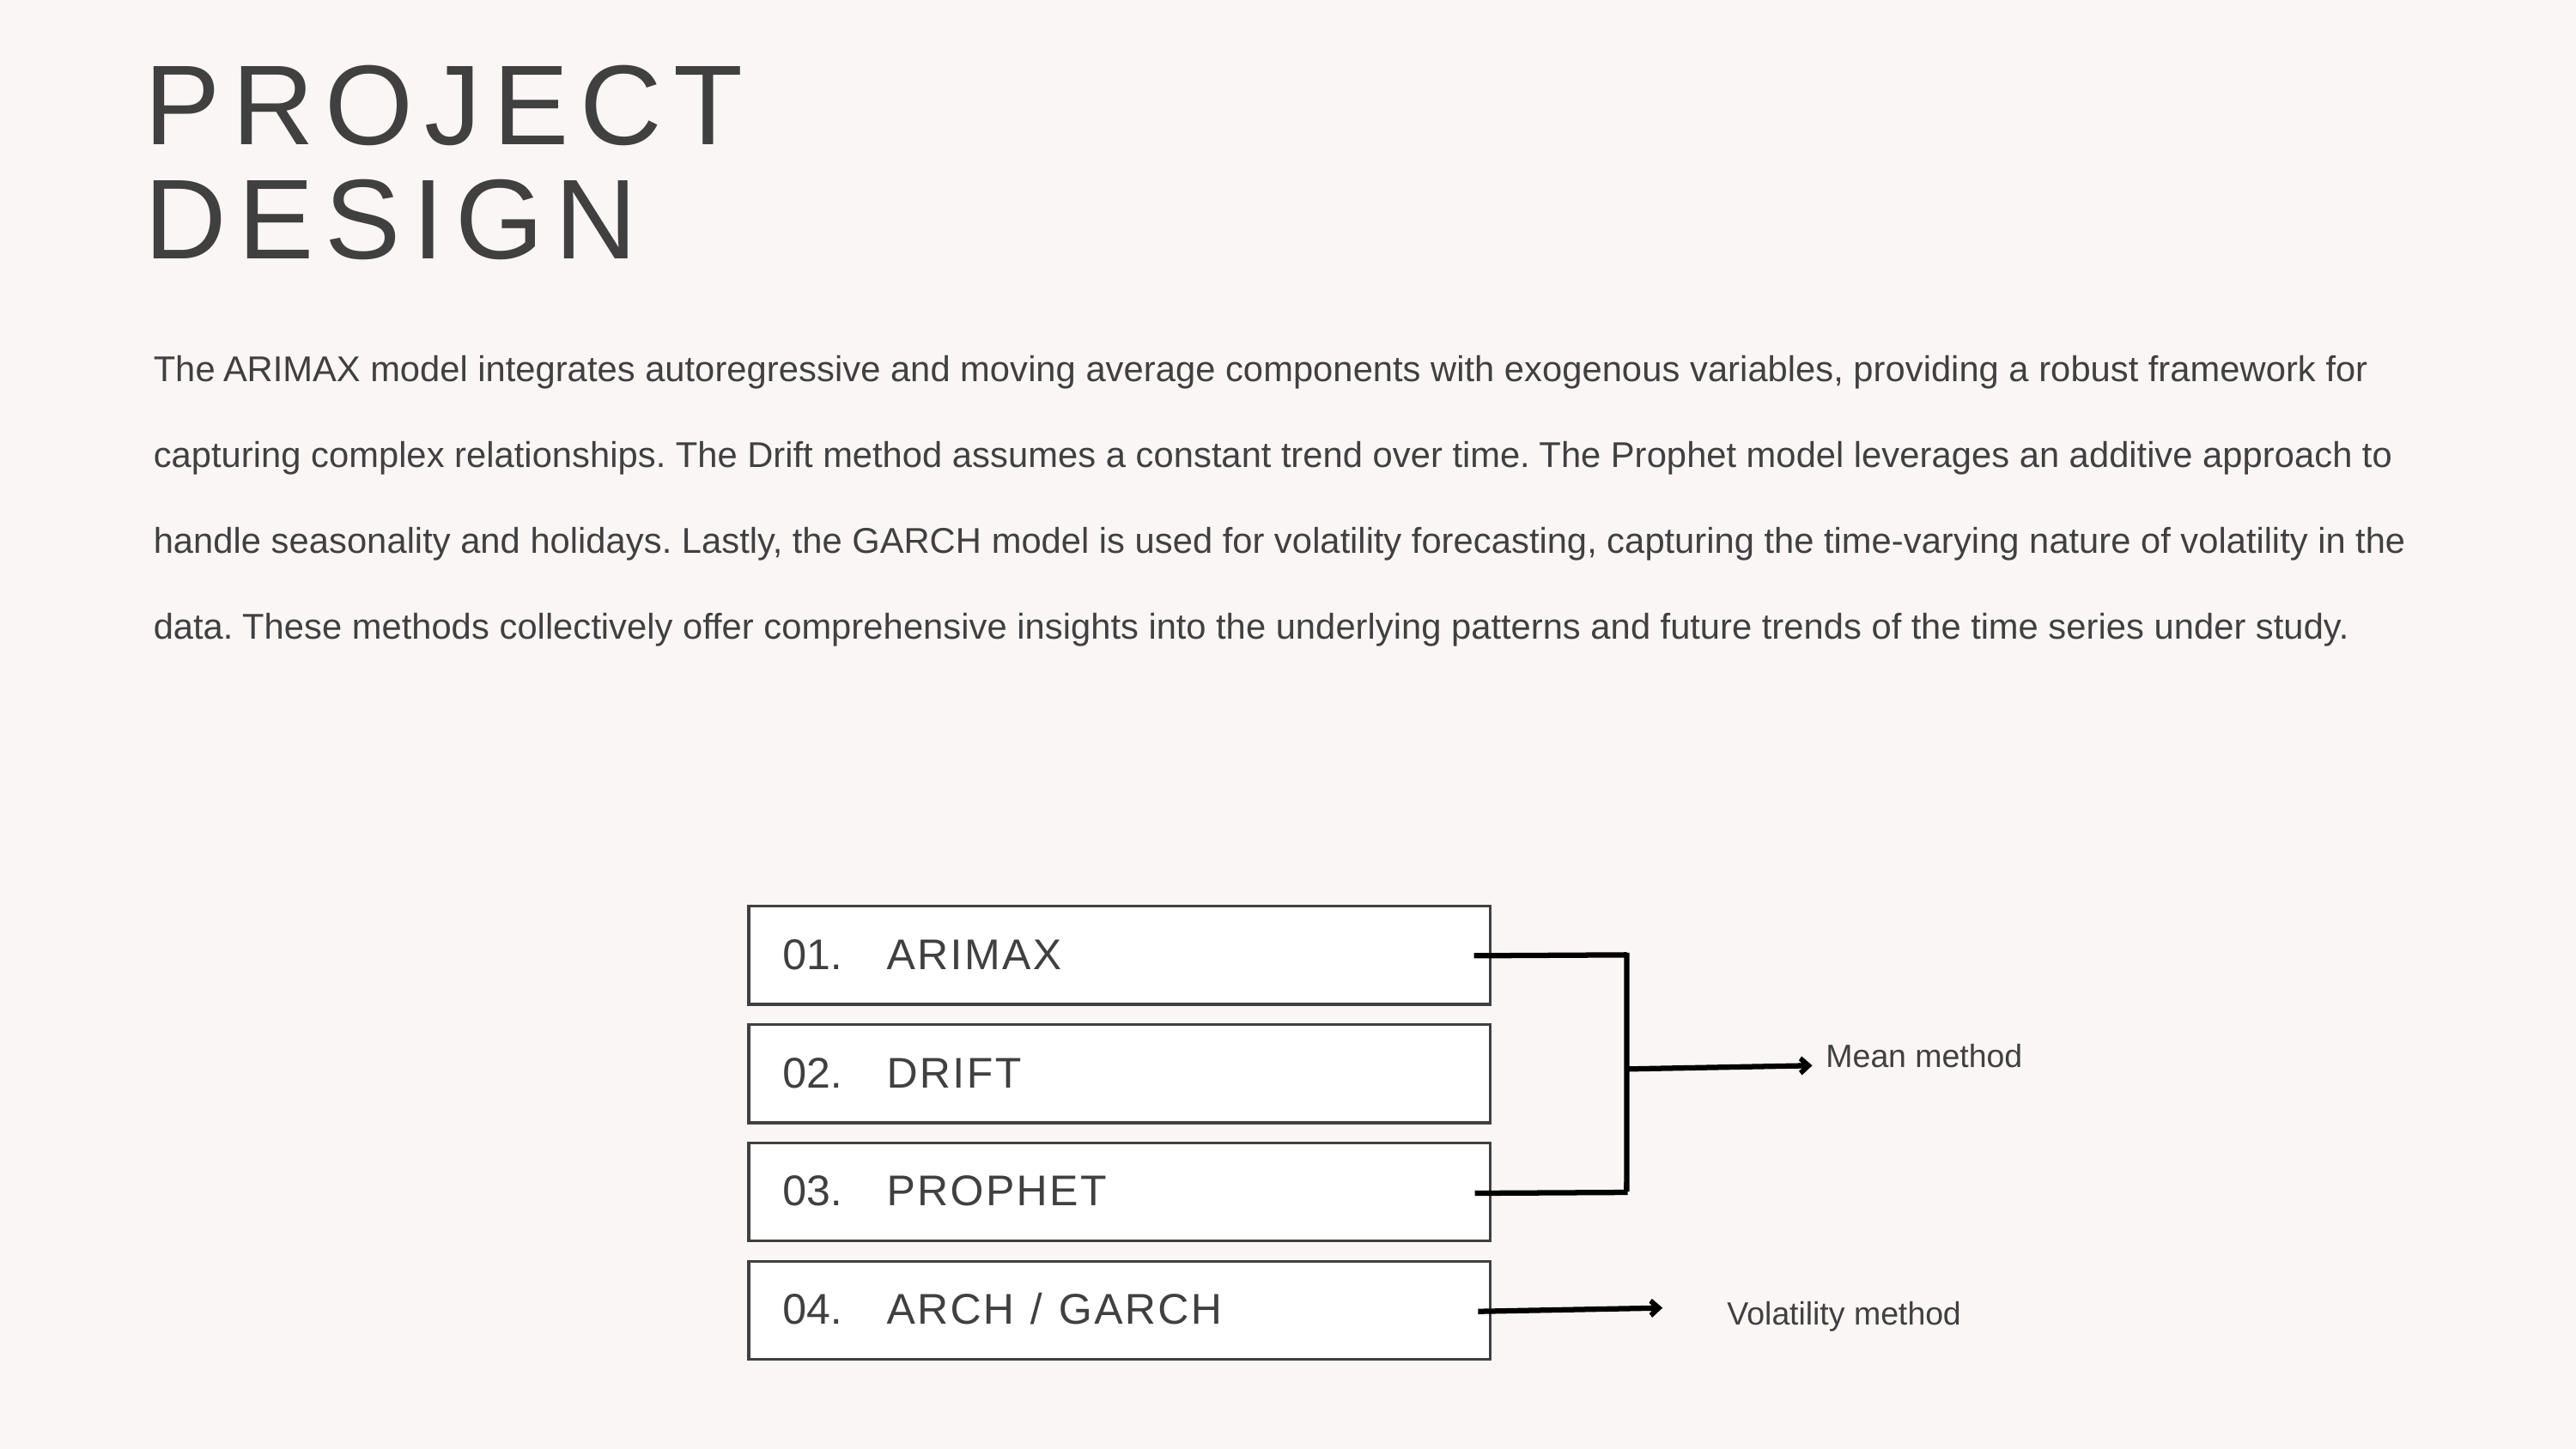

PROJECT
DESIGN
The ARIMAX model integrates autoregressive and moving average components with exogenous variables, providing a robust framework for capturing complex relationships. The Drift method assumes a constant trend over time. The Prophet model leverages an additive approach to handle seasonality and holidays. Lastly, the GARCH model is used for volatility forecasting, capturing the time-varying nature of volatility in the data. These methods collectively offer comprehensive insights into the underlying patterns and future trends of the time series under study.

01.
ARIMAX

Mean method
02.
DRIFT

03.
PROPHET

Volatility method
04.
ARCH / GARCH